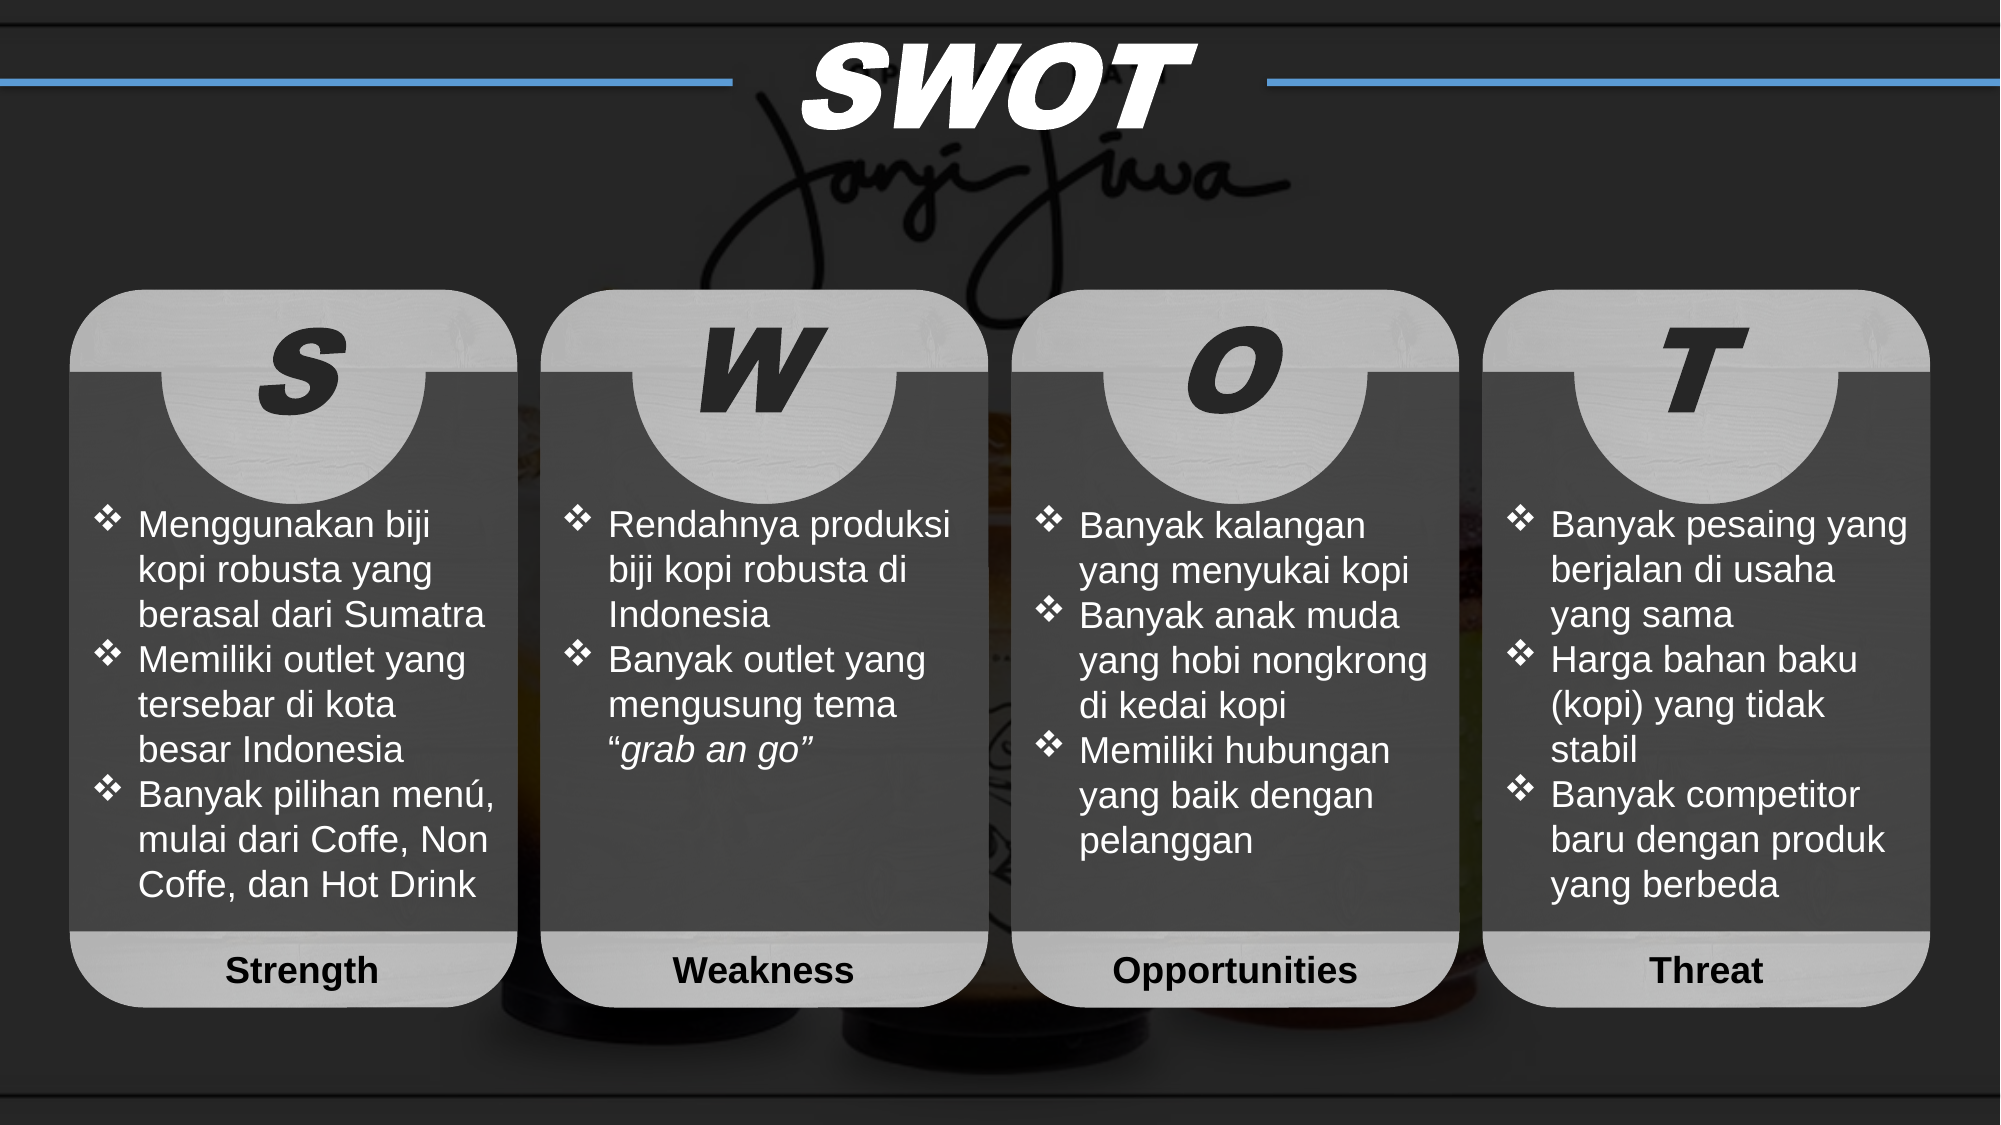

Opportunities

Threat

Strength

Weakness
Rendahnya produksi biji kopi robusta di Indonesia
Banyak outlet yang mengusung tema “grab an go”
Banyak pesaing yang berjalan di usaha yang sama
Harga bahan baku (kopi) yang tidak stabil
Banyak competitor baru dengan produk yang berbeda
Menggunakan biji kopi robusta yang berasal dari Sumatra
Memiliki outlet yang tersebar di kota besar Indonesia
Banyak pilihan menú, mulai dari Coffe, Non Coffe, dan Hot Drink
Banyak kalangan yang menyukai kopi
Banyak anak muda yang hobi nongkrong di kedai kopi
Memiliki hubungan yang baik dengan pelanggan